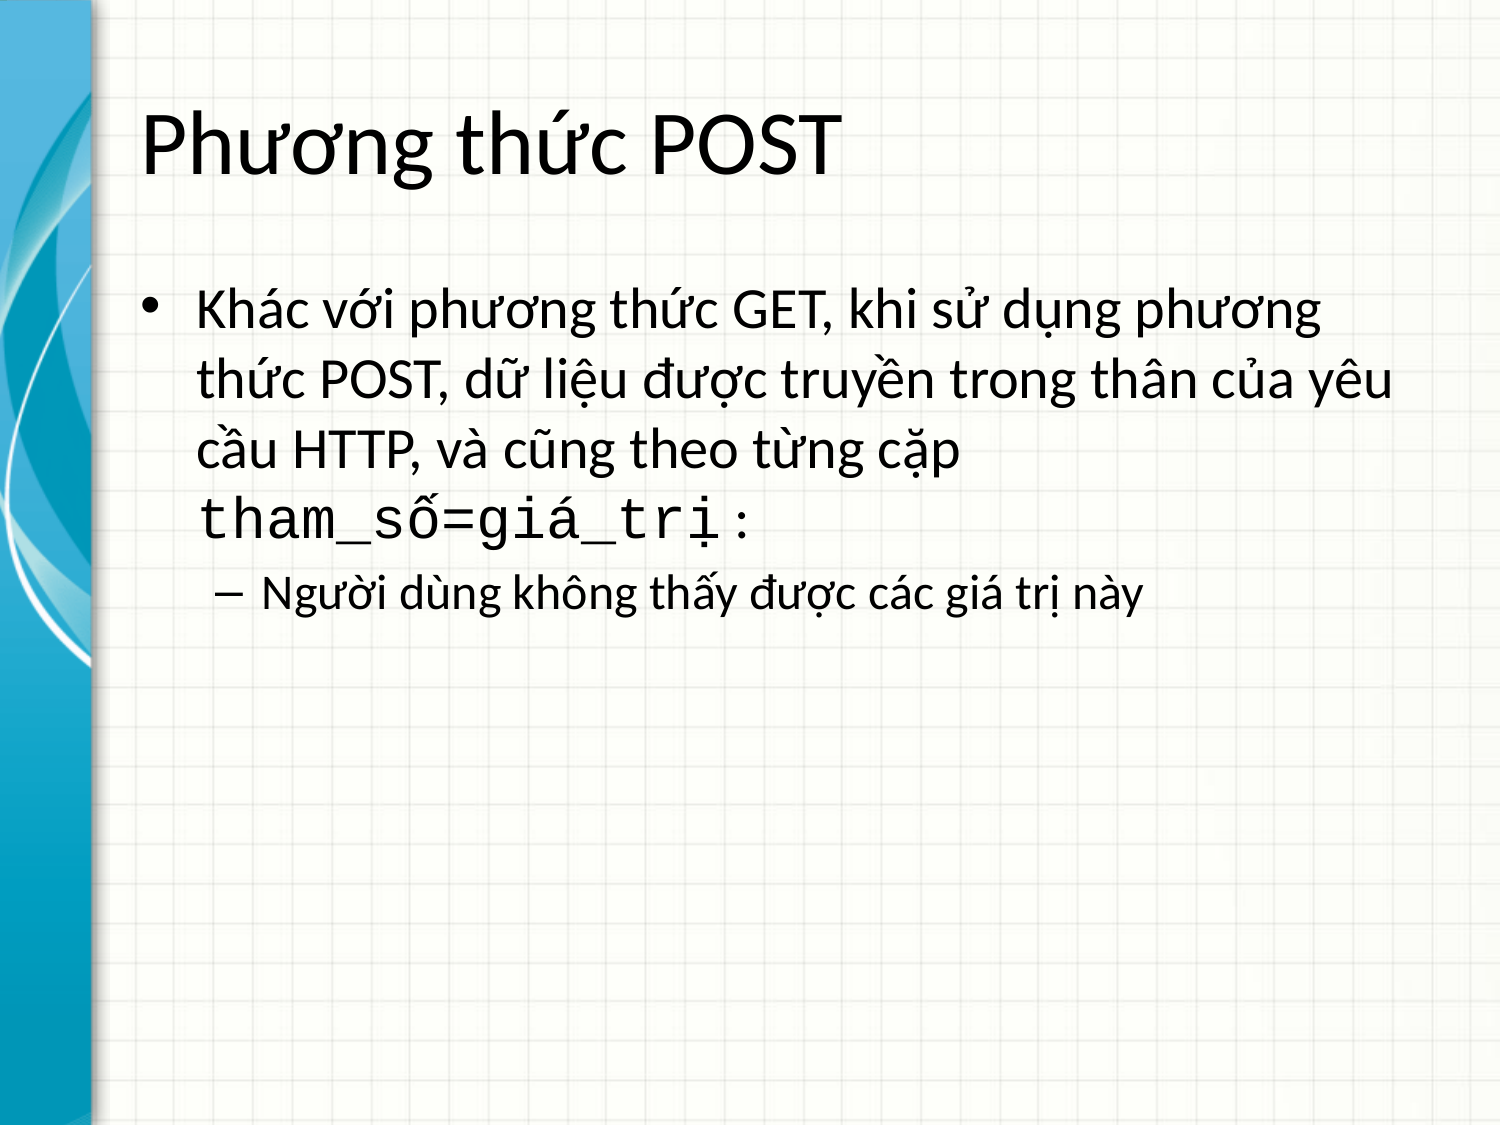

# Phương thức POST
Khác với phương thức GET, khi sử dụng phương thức POST, dữ liệu được truyền trong thân của yêu cầu HTTP, và cũng theo từng cặp tham_số=giá_trị :
Người dùng không thấy được các giá trị này